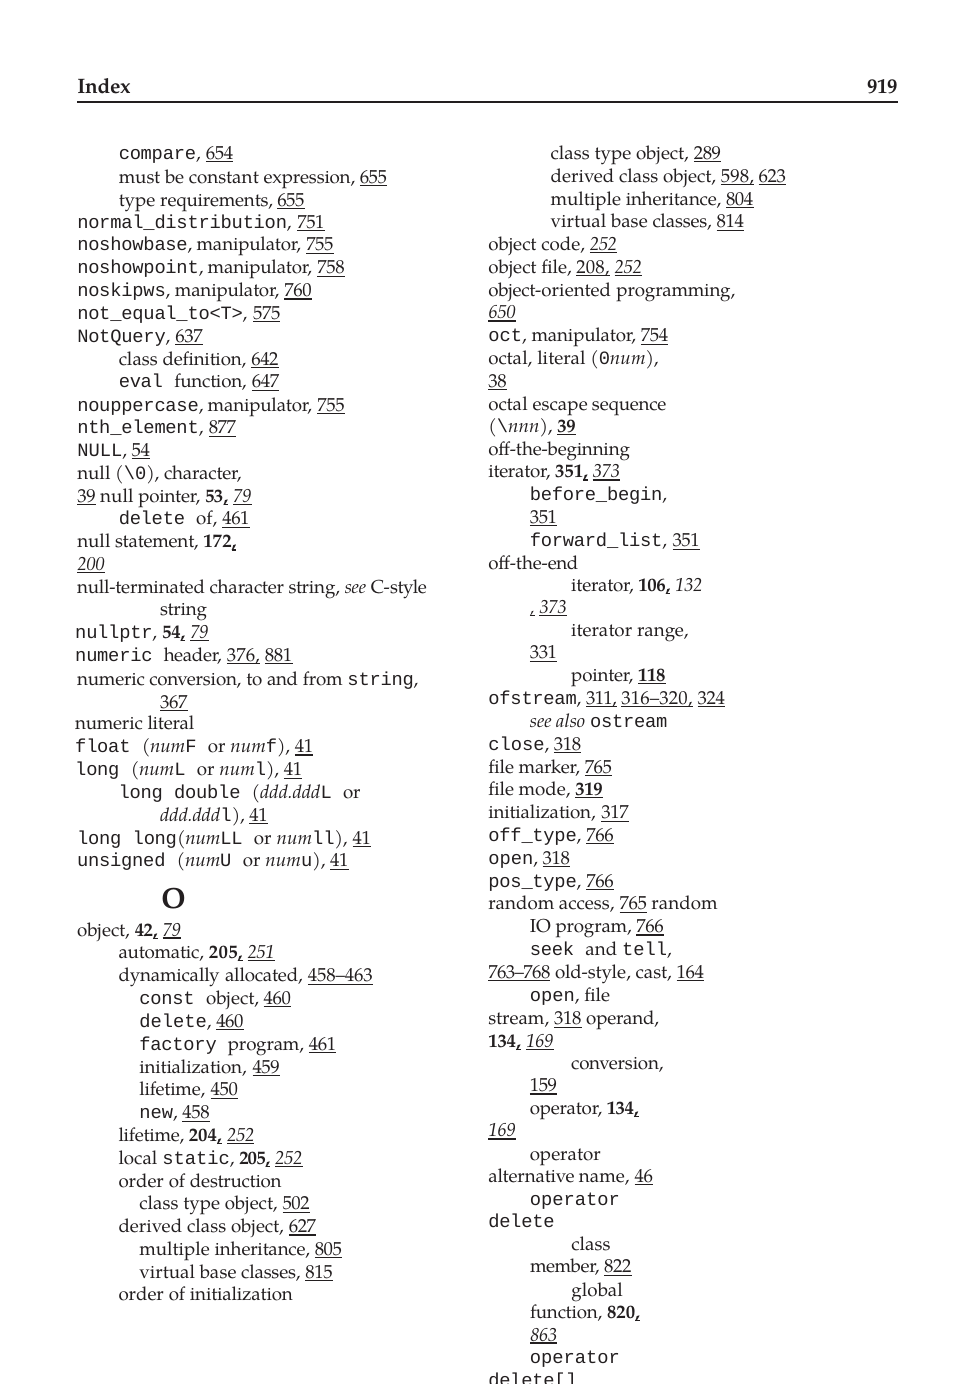

Index
919

class type object, 289 derived class object, 598, 623
multiple inheritance, 804 virtual base classes, 814
object code, 252
object file, 208, 252
object-oriented programming, 650
oct, manipulator, 754 octal, literal (0num), 38
octal escape sequence (\nnn), 39
off-the-beginning iterator, 351, 373
before_begin, 351
forward_list, 351 off-the-end
iterator, 106, 132, 373
iterator range, 331
pointer, 118
ofstream, 311, 316–320, 324 see also ostream
close, 318
file marker, 765
file mode, 319
initialization, 317
off_type, 766
open, 318
pos_type, 766
random access, 765 random IO program, 766
seek and tell, 763–768 old-style, cast, 164
open, file stream, 318 operand, 134, 169
conversion, 159
operator, 134, 169
operator alternative name, 46
operator delete
class member, 822
global function, 820, 863
operator delete[]
class member, 822
compared to deallocate, 823 global function, 820
operator new
class member, 822
global function, 820, 863
operator new[]
class member, 822 compared to allocate, 823 global function, 820
operator overloading, see overloaded op- erator
compare, 654
must be constant expression, 655 type requirements, 655
normal_distribution, 751
noshowbase, manipulator, 755
noshowpoint, manipulator, 758
noskipws, manipulator, 760
not_equal_to<T>, 575
NotQuery, 637
class definition, 642
eval function, 647
nouppercase, manipulator, 755
nth_element, 877
NULL, 54
null (\0), character, 39 null pointer, 53, 79
delete of, 461
null statement, 172, 200
null-terminated character string, see C-style string
nullptr, 54, 79
numeric header, 376, 881
numeric conversion, to and from string, 367
numeric literal
float (numF or numf), 41
long (numL or numl), 41
long double (ddd.dddL or ddd.dddl), 41
long long(numLL or numll), 41
unsigned (numU or numu), 41
O
object, 42, 79
automatic, 205, 251
dynamically allocated, 458–463
const object, 460
delete, 460
factory program, 461
initialization, 459
lifetime, 450
new, 458
lifetime, 204, 252
local static, 205, 252
order of destruction class type object, 502
derived class object, 627 multiple inheritance, 805
virtual base classes, 815 order of initialization